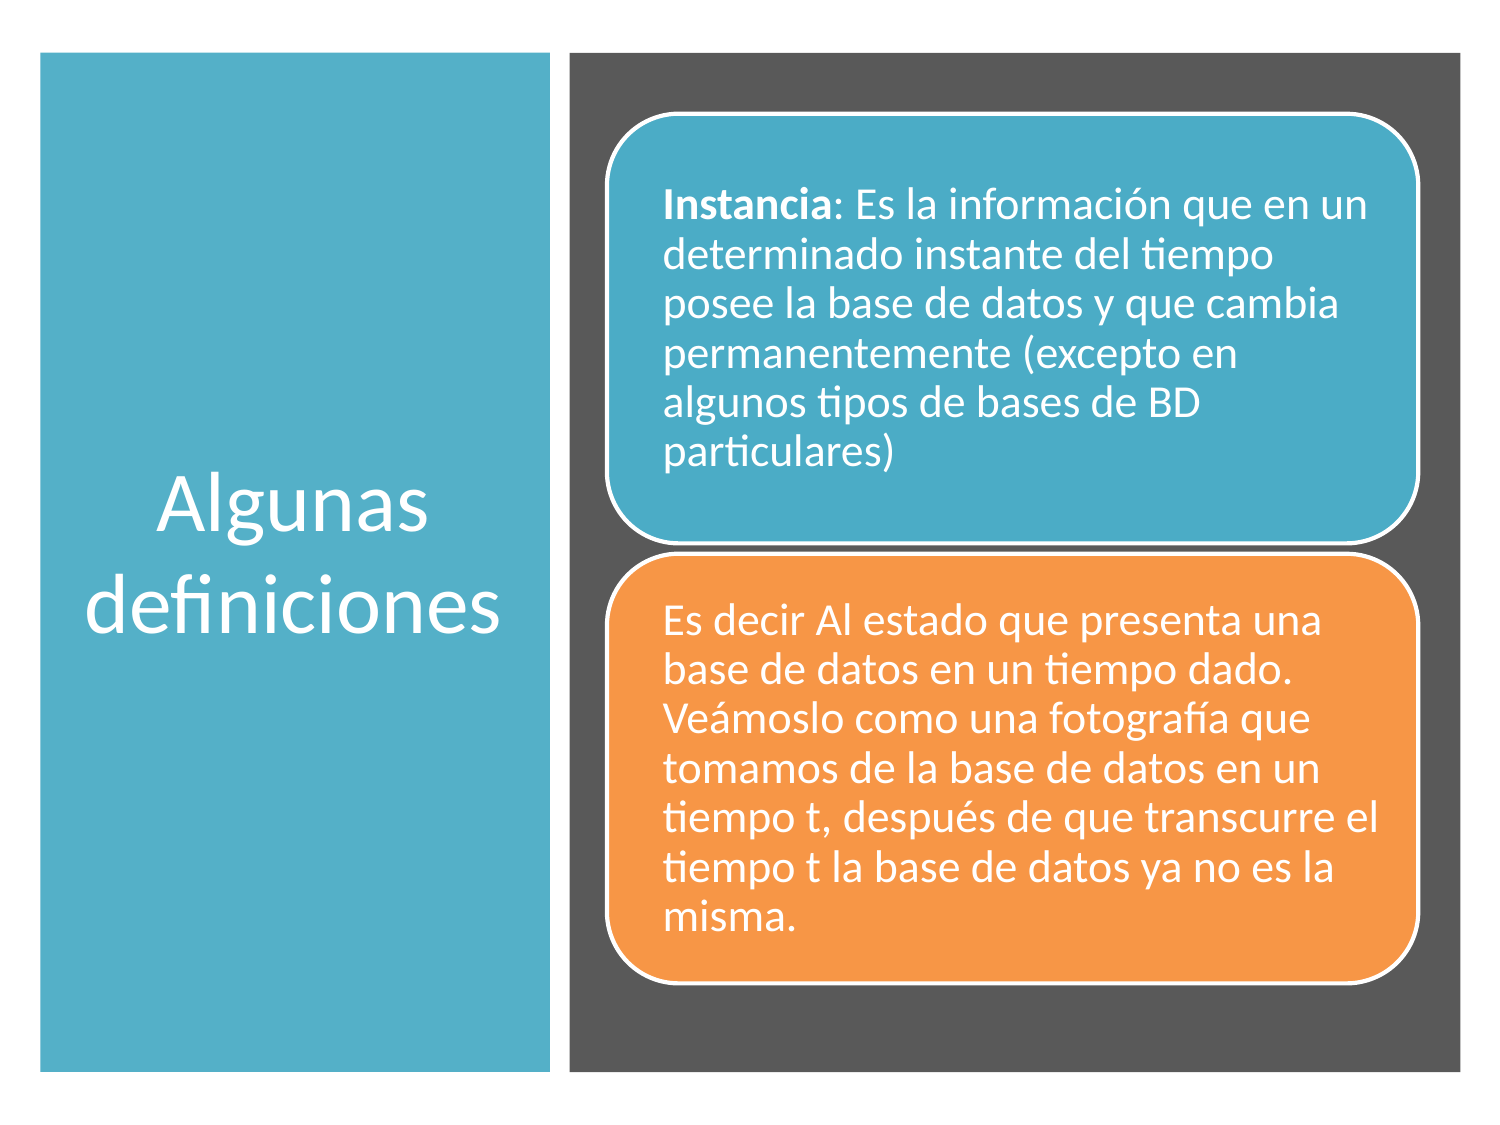

# Algunas definiciones
Instancia: Es la información que en un determinado instante del tiempo posee la base de datos y que cambia permanentemente (excepto en algunos tipos de bases de BD particulares)
Es decir Al estado que presenta una base de datos en un tiempo dado. Veámoslo como una fotografía que tomamos de la base de datos en un tiempo t, después de que transcurre el tiempo t la base de datos ya no es la misma.